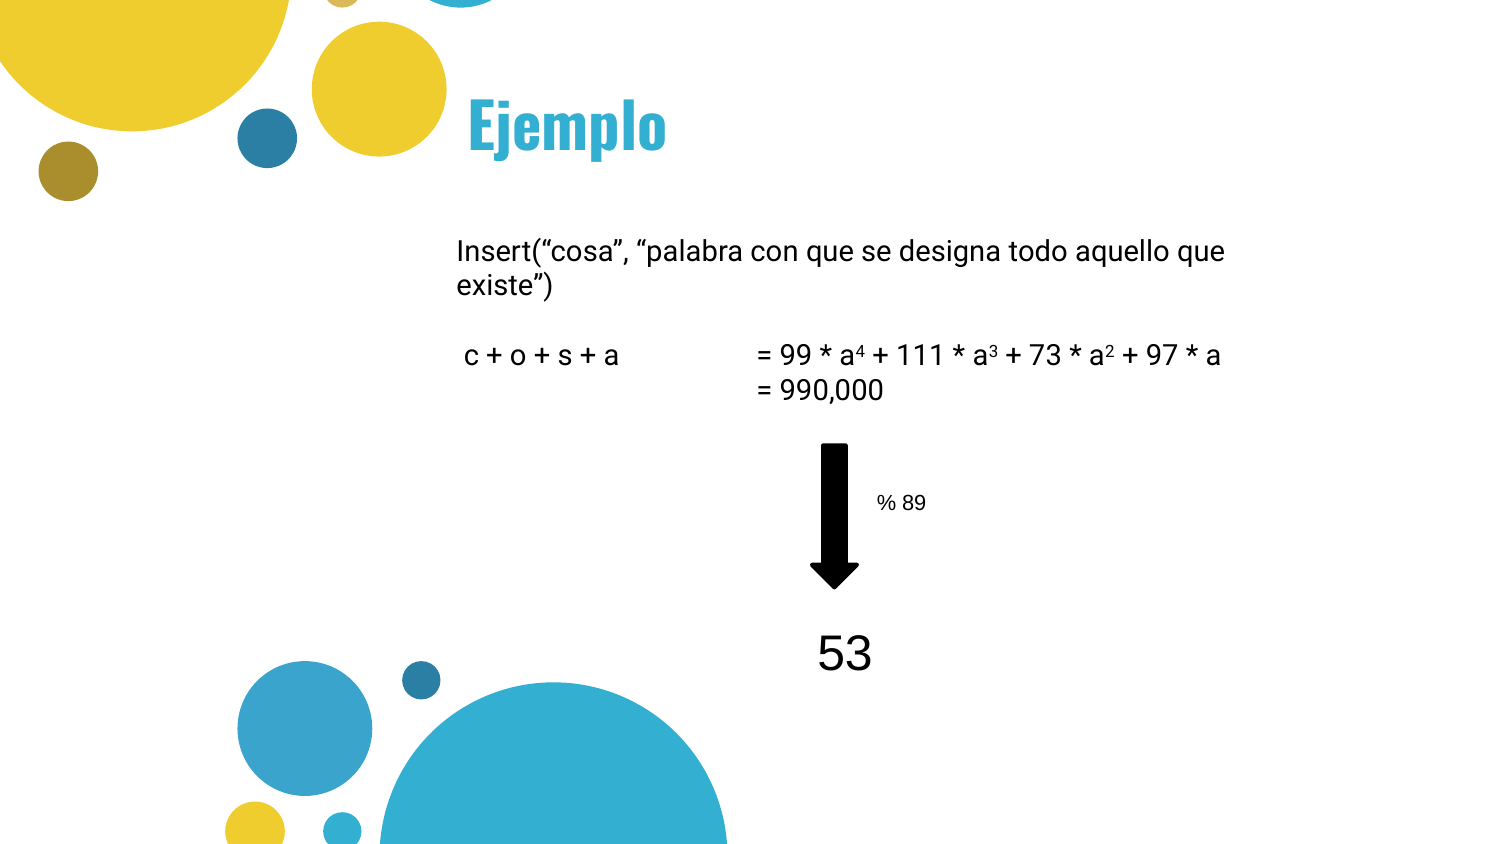

# Ejemplo
Insert(“cosa”, “palabra con que se designa todo aquello que existe”)
 c + o + s + a 	= 99 * a4 + 111 * a3 + 73 * a2 + 97 * a
		= 990,000

% 89
53